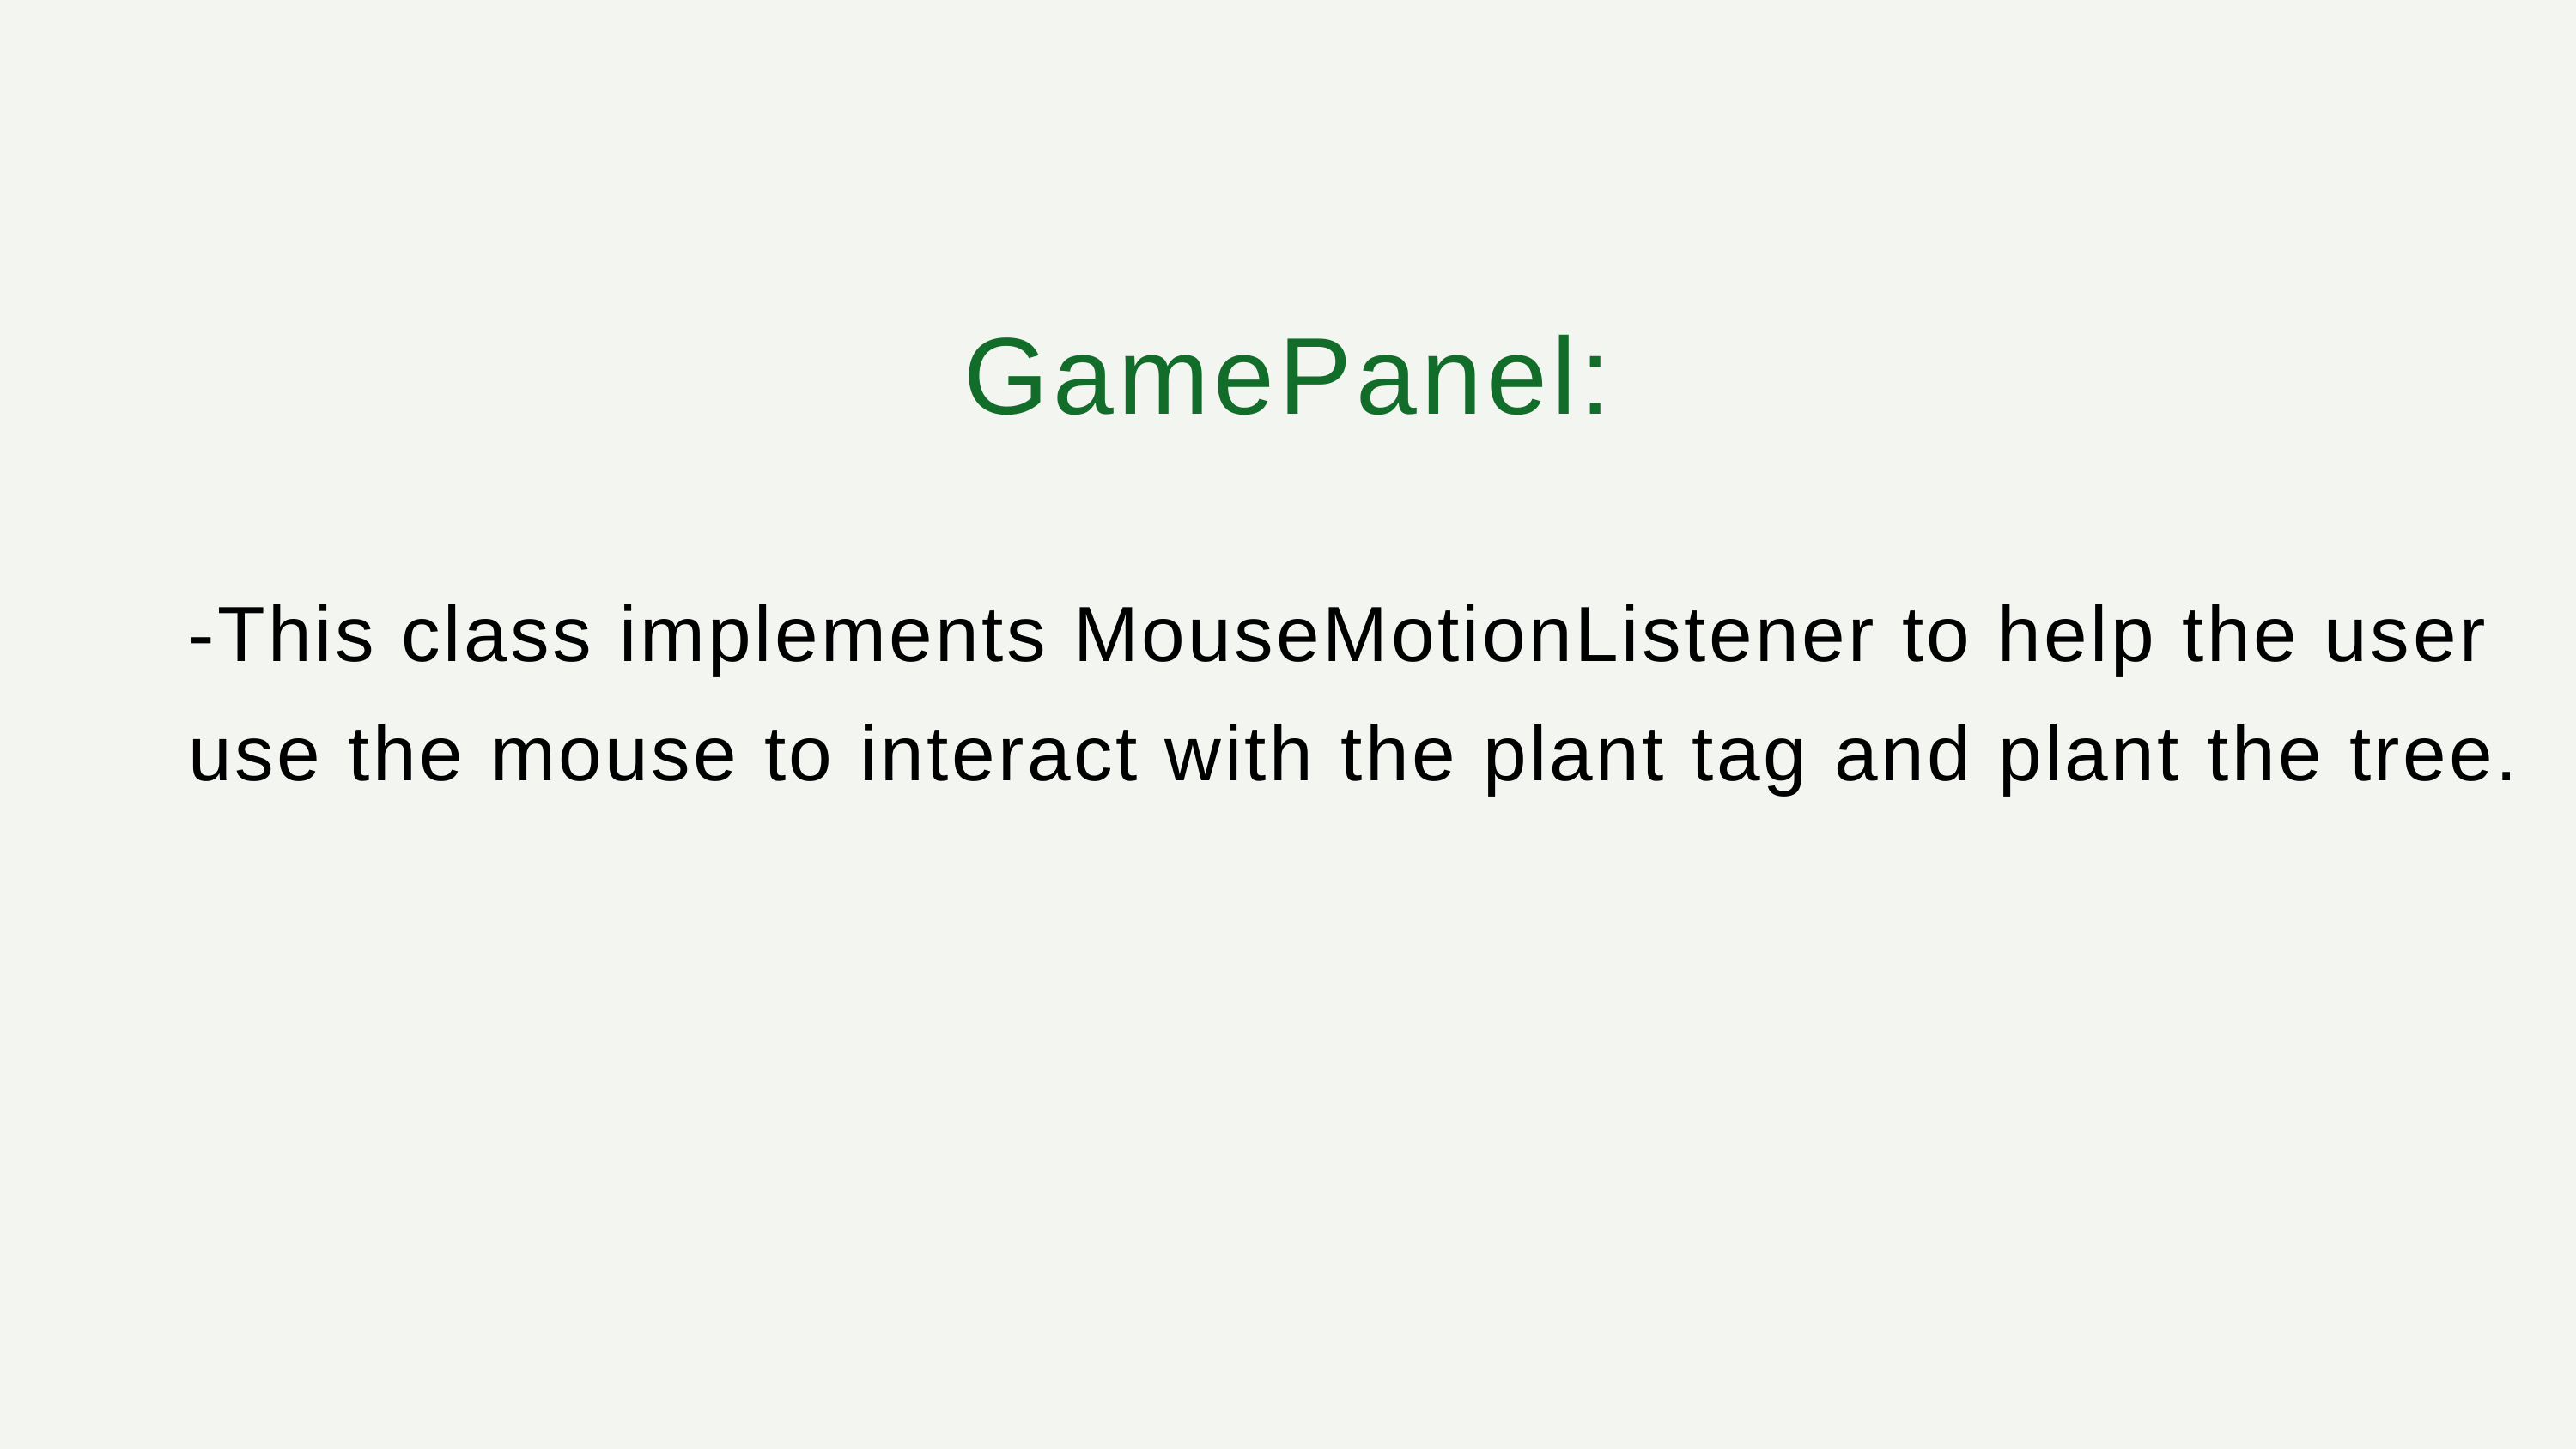

GamePanel:
-This class implements MouseMotionListener to help the user use the mouse to interact with the plant tag and plant the tree.